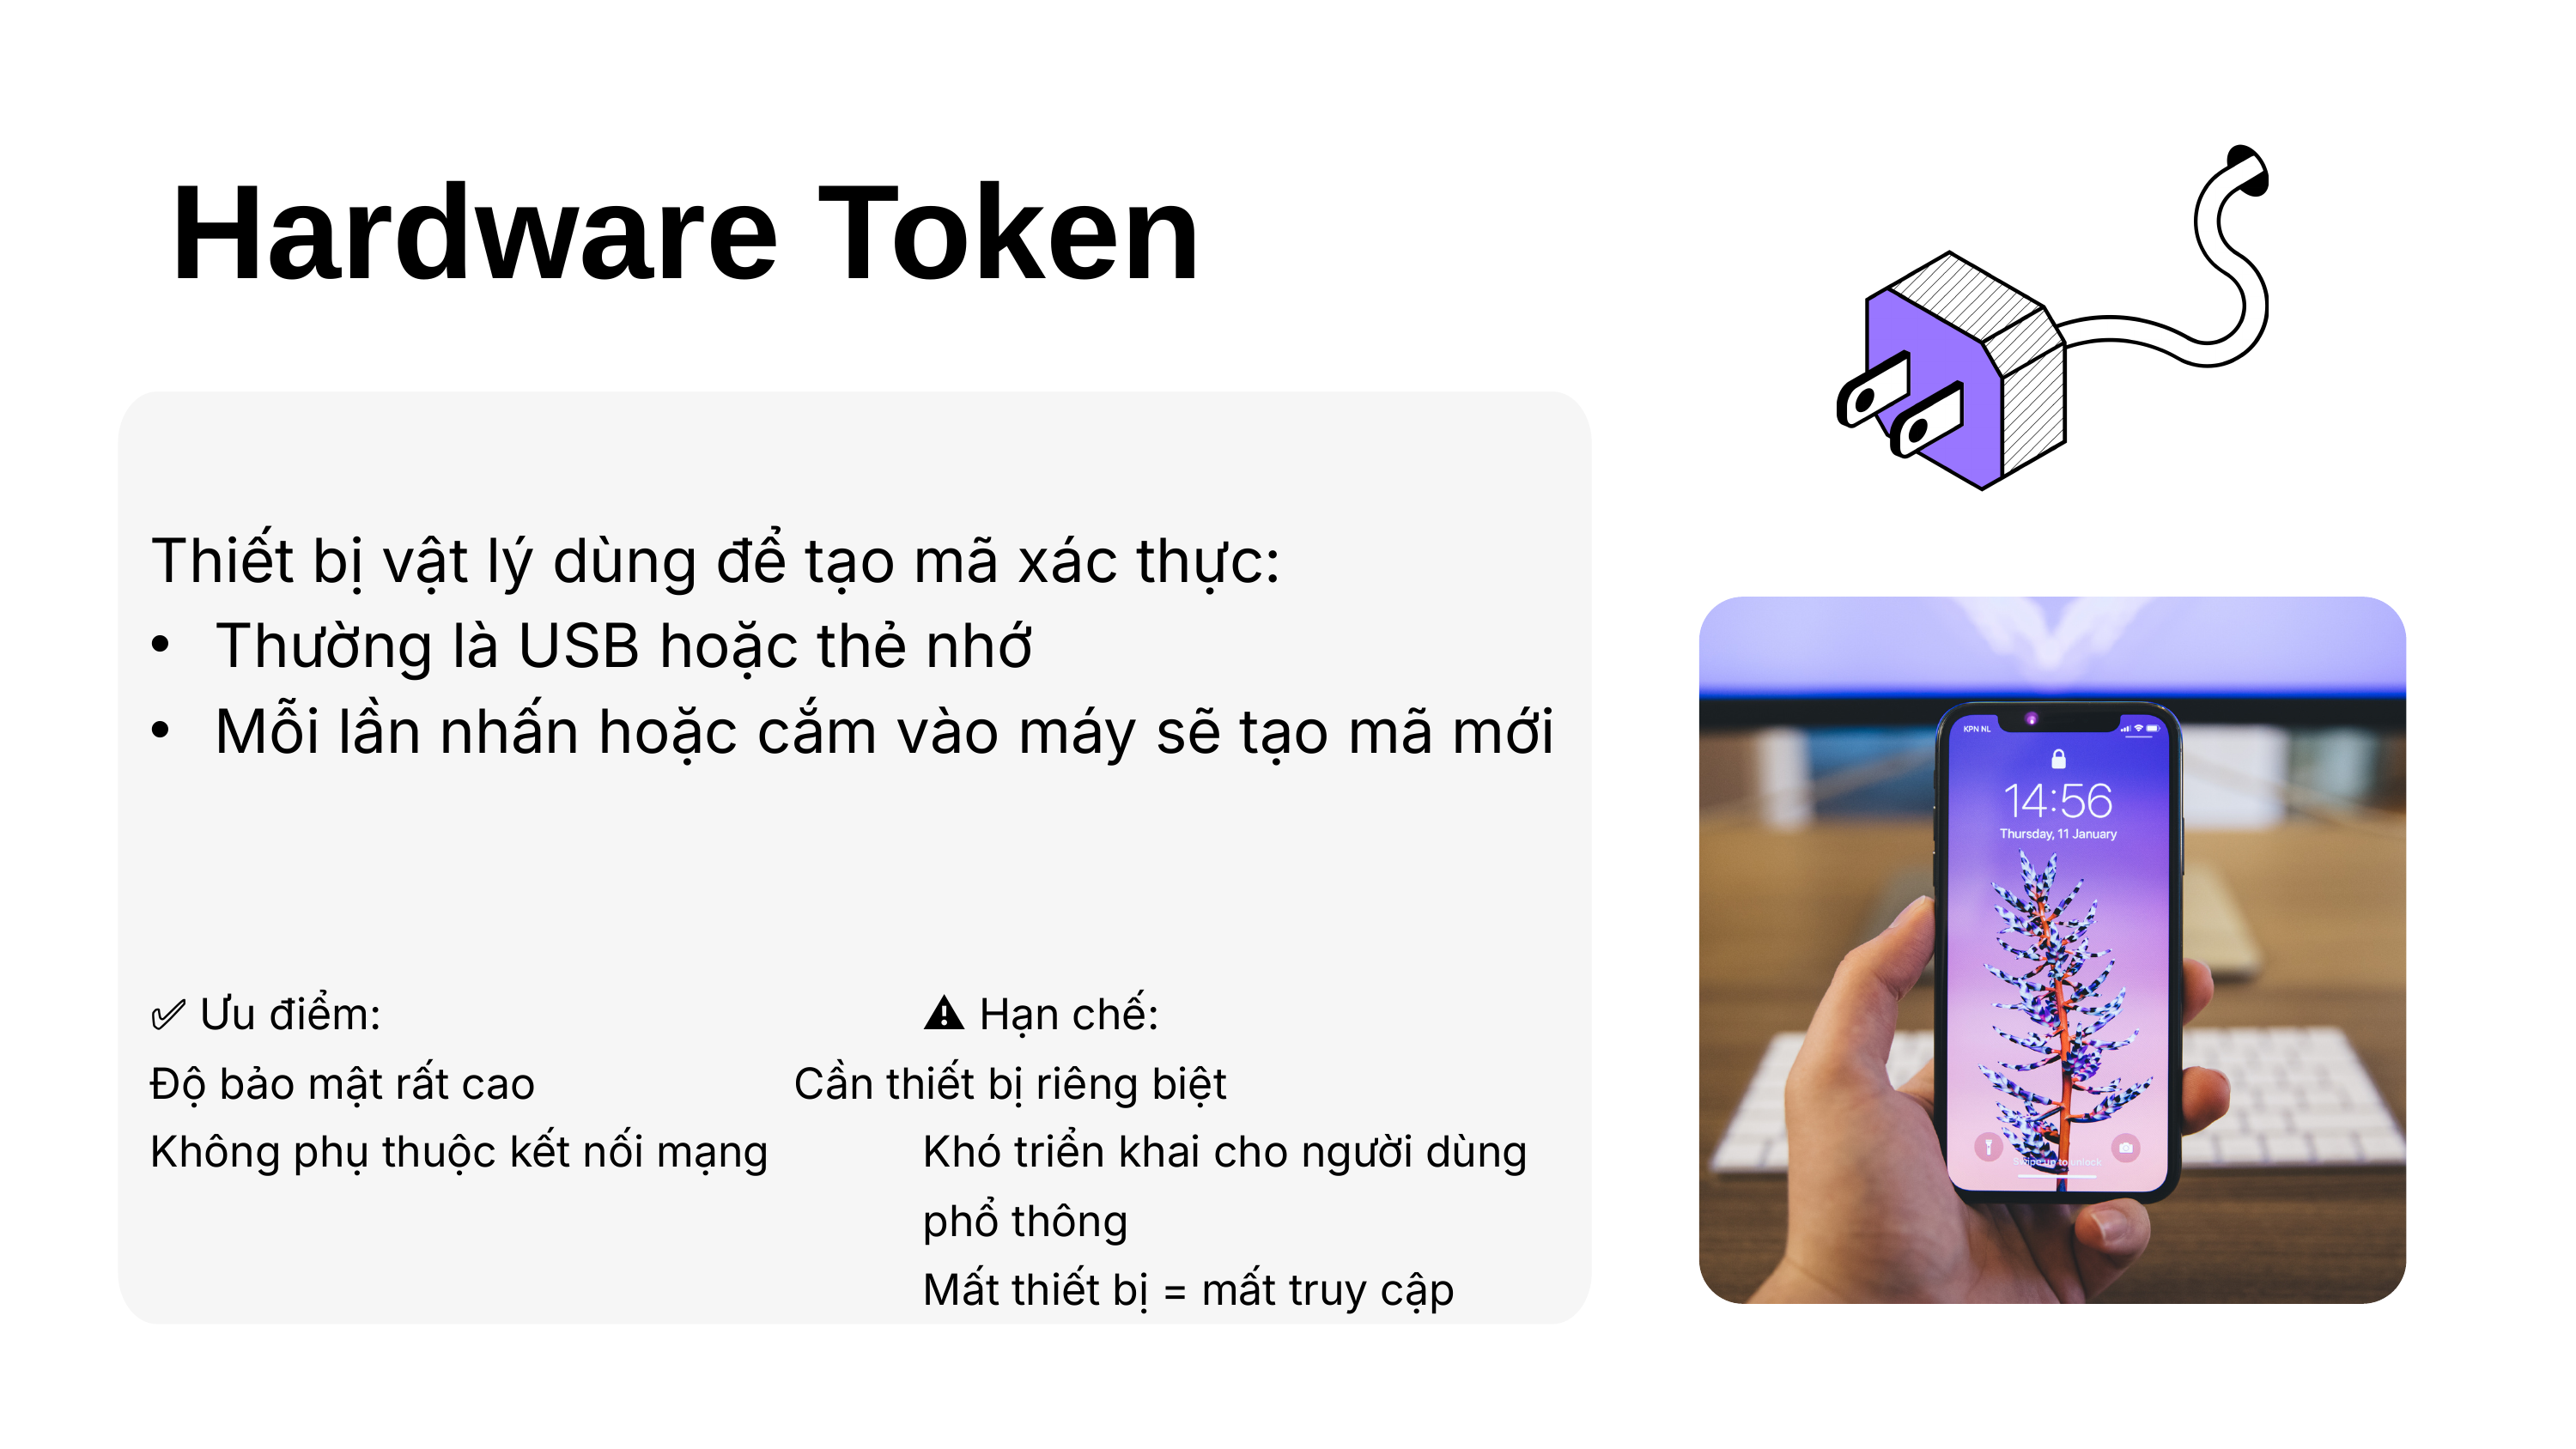

Hardware Token

Thiết bị vật lý dùng để tạo mã xác thực:
Thường là USB hoặc thẻ nhớ
Mỗi lần nhấn hoặc cắm vào máy sẽ tạo mã mới
✅ Ưu điểm:					⚠️ Hạn chế:
Độ bảo mật rất cao			Cần thiết bị riêng biệt
Không phụ thuộc kết nối mạng		Khó triển khai cho người dùng 						phổ thông
						Mất thiết bị = mất truy cập